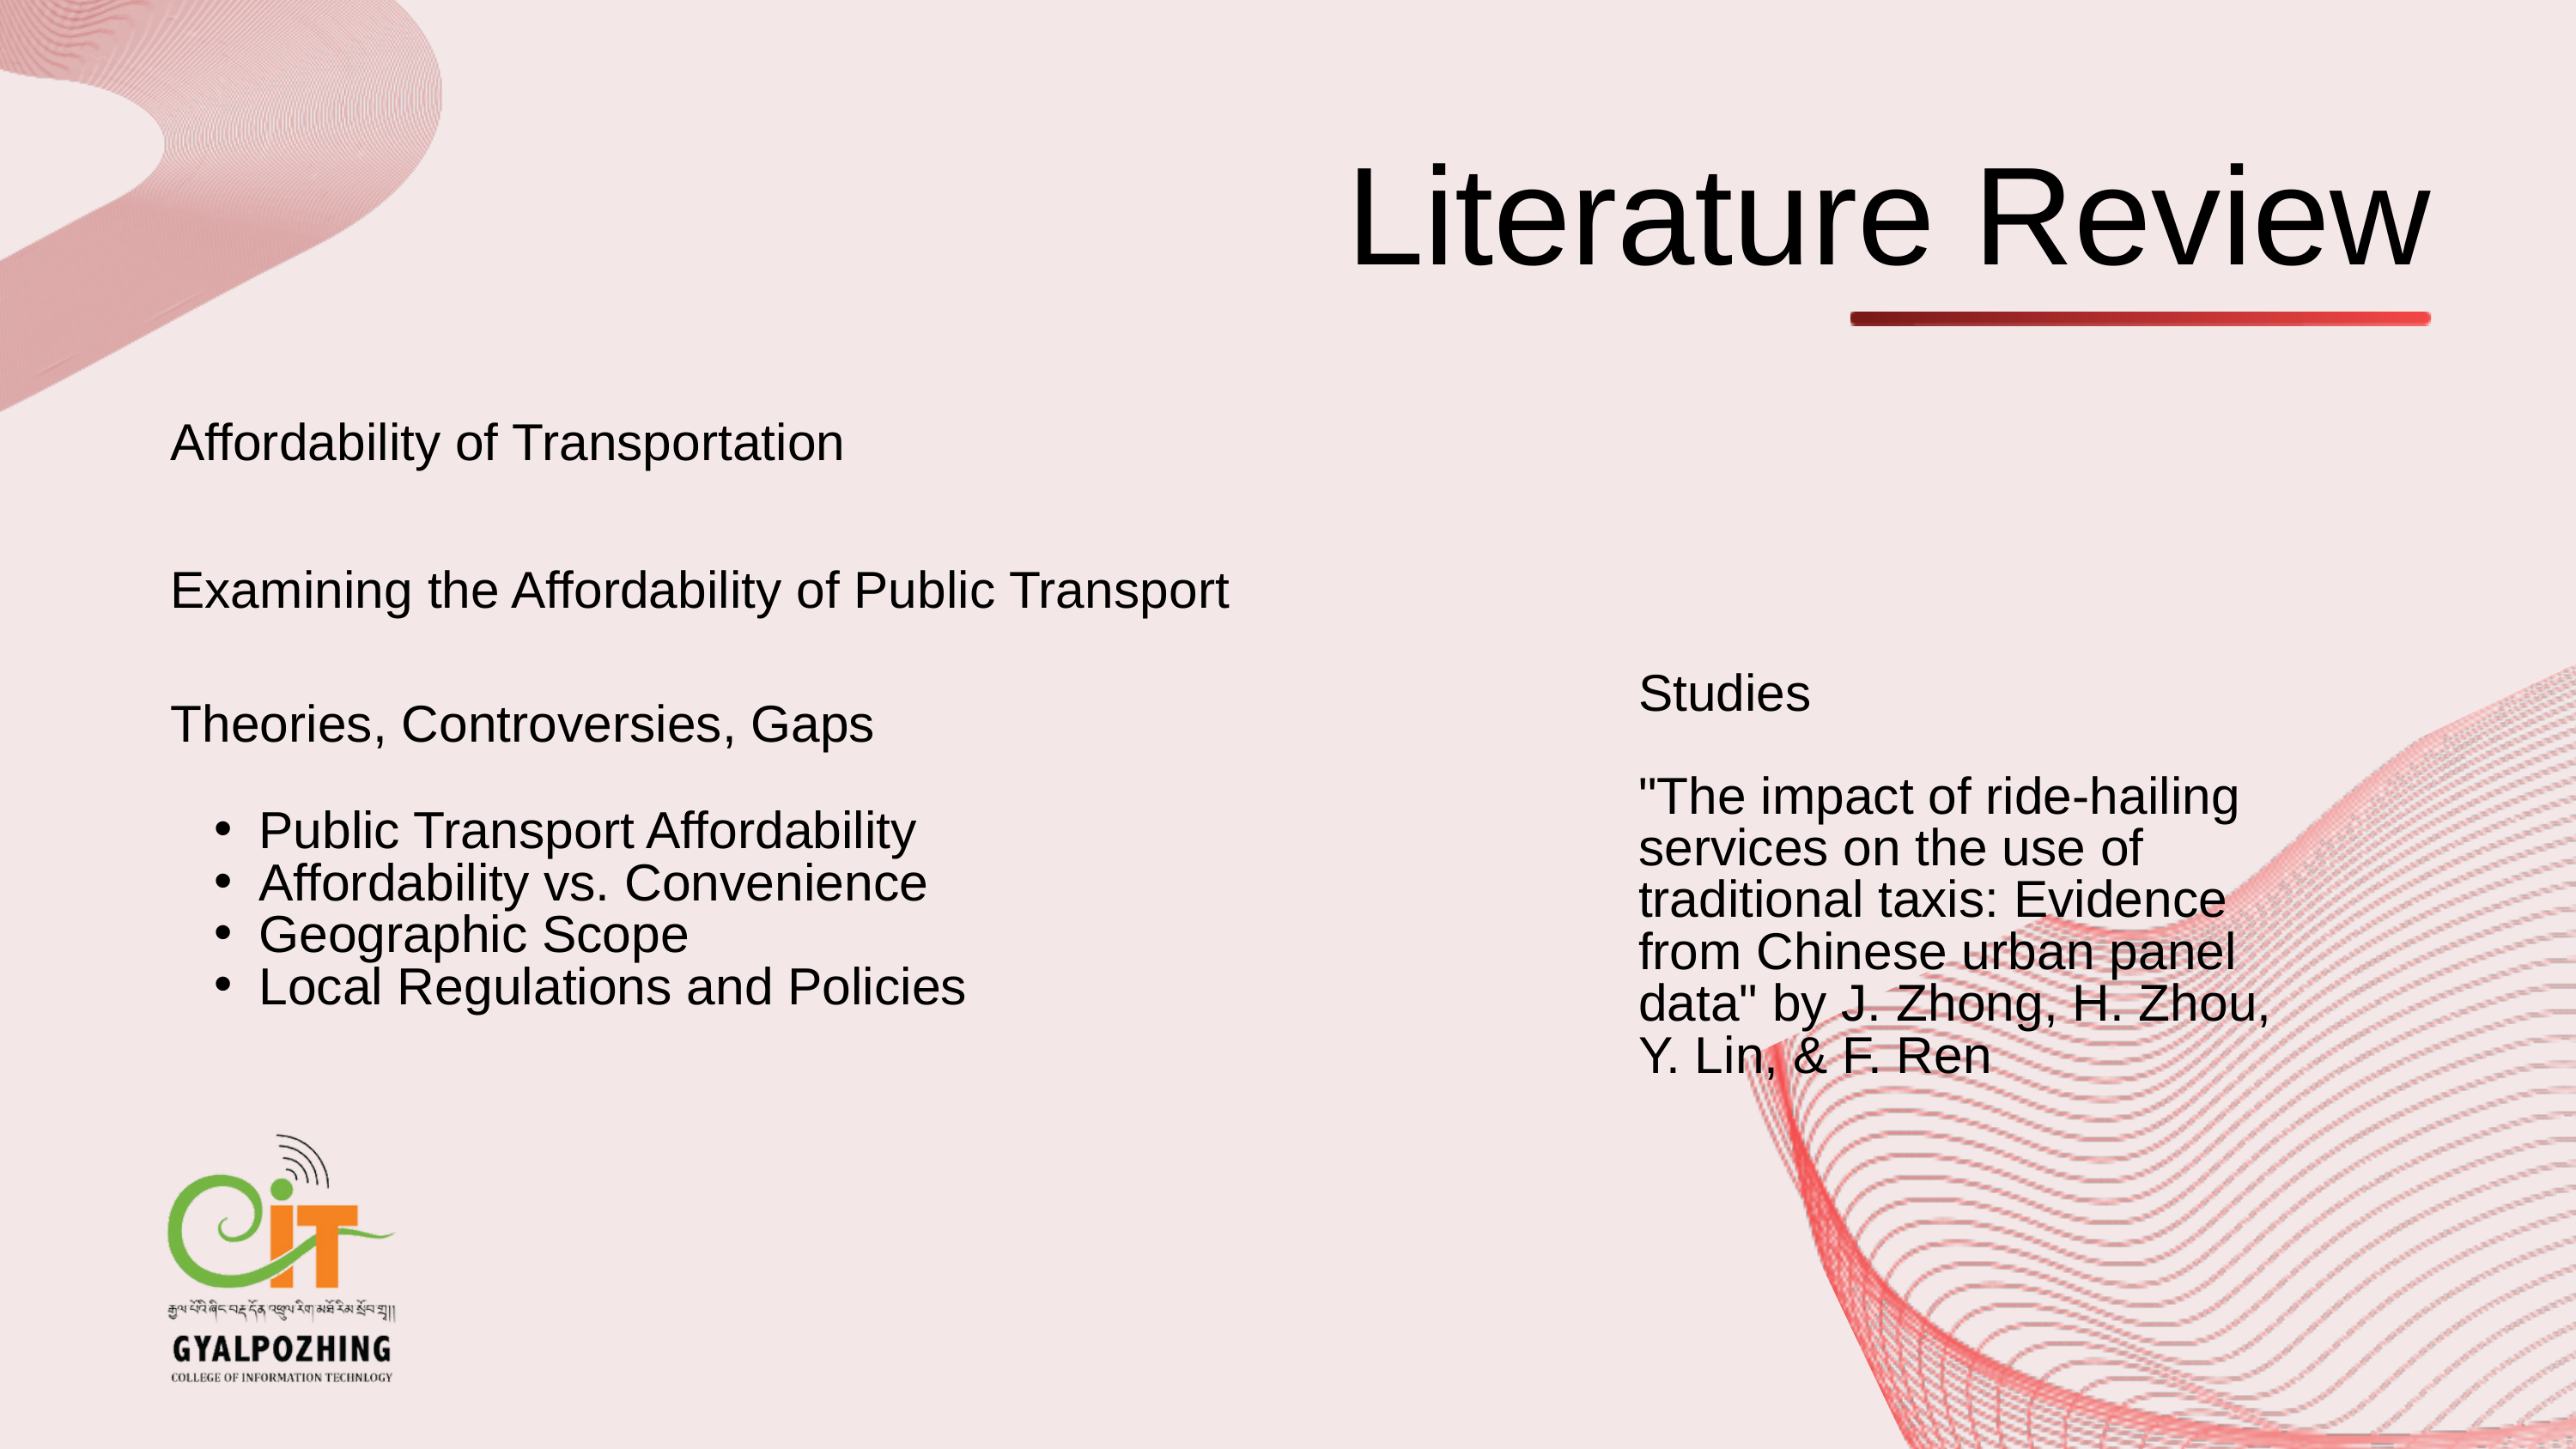

Literature Review

Affordability of Transportation

Examining the Affordability of Public Transport
Studies
Theories, Controversies, Gaps
"The impact of ride‐hailing services on the use of traditional taxis: Evidence from Chinese urban panel data" by J. Zhong, H. Zhou, Y. Lin, & F. Ren

Public Transport Affordability
Affordability vs. Convenience
Geographic Scope
Local Regulations and Policies